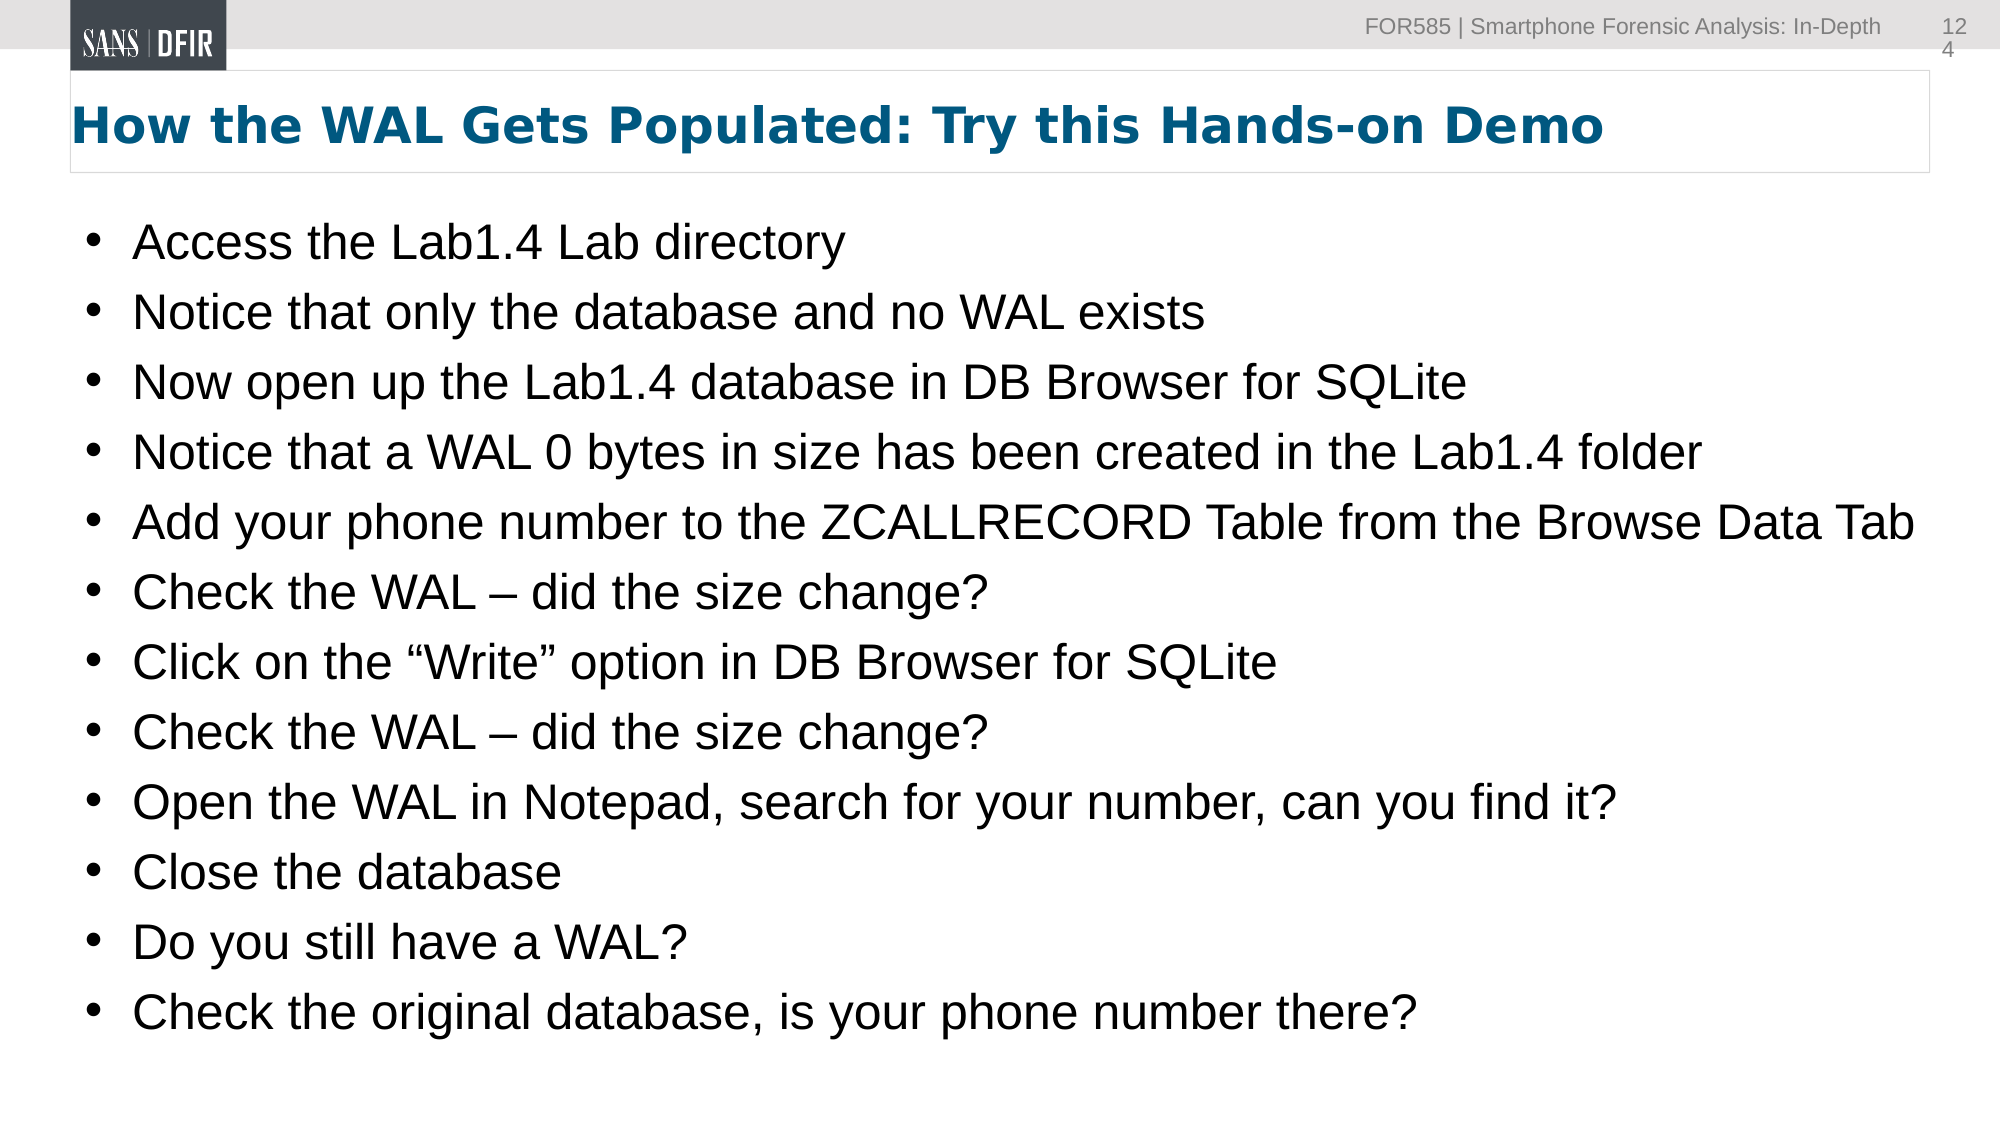

124
# How the WAL Gets Populated: Try this Hands-on Demo
Access the Lab1.4 Lab directory
Notice that only the database and no WAL exists
Now open up the Lab1.4 database in DB Browser for SQLite
Notice that a WAL 0 bytes in size has been created in the Lab1.4 folder
Add your phone number to the ZCALLRECORD Table from the Browse Data Tab
Check the WAL – did the size change?
Click on the “Write” option in DB Browser for SQLite
Check the WAL – did the size change?
Open the WAL in Notepad, search for your number, can you find it?
Close the database
Do you still have a WAL?
Check the original database, is your phone number there?